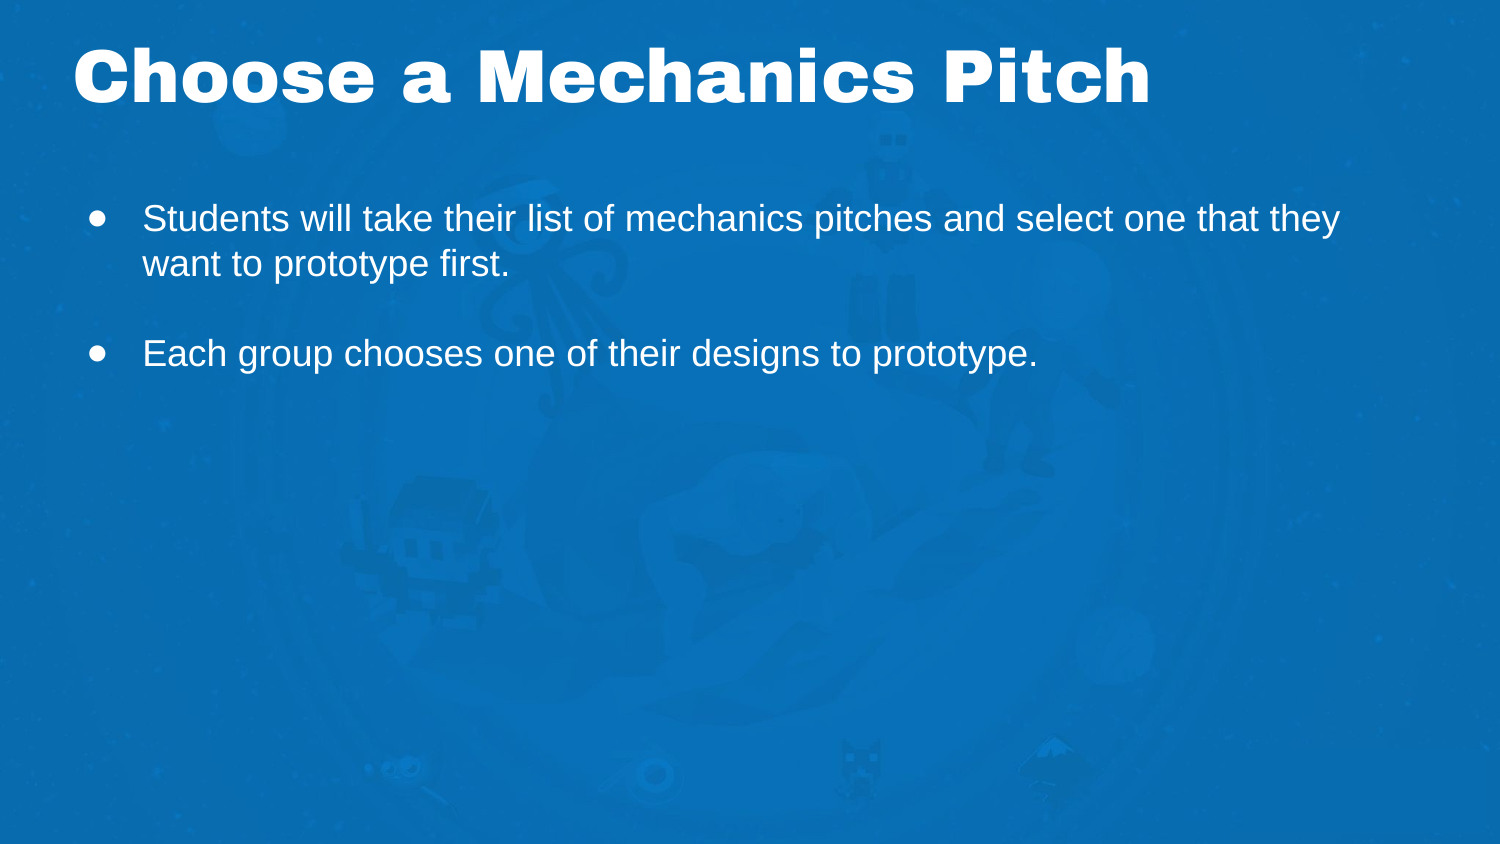

# Choose a Mechanics Pitch
Students will take their list of mechanics pitches and select one that they want to prototype first.

Each group chooses one of their designs to prototype.